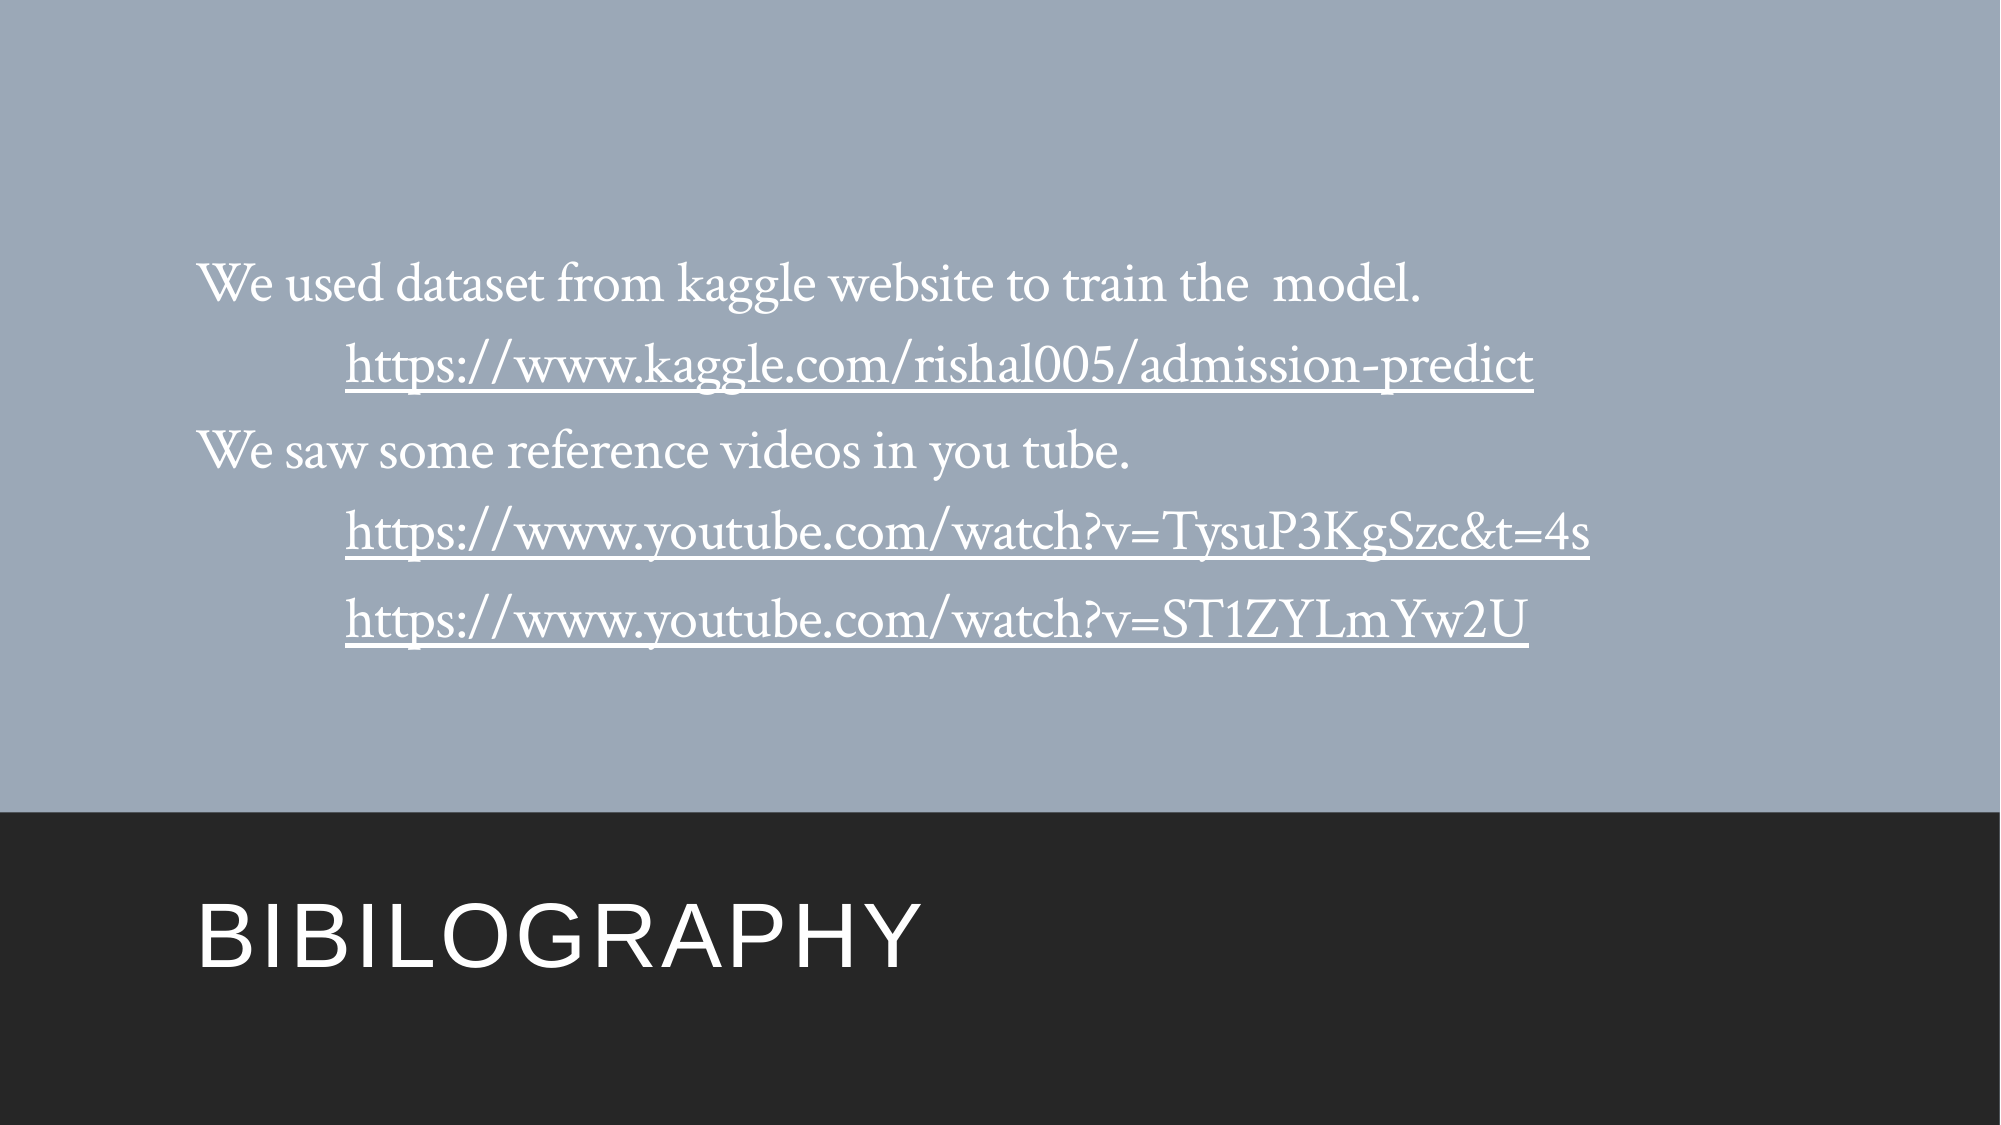

# We used dataset from kaggle website to train the  model. https://www.kaggle.com/rishal005/admission-predict We saw some reference videos in you tube. https://www.youtube.com/watch?v=TysuP3KgSzc&t=4s https://www.youtube.com/watch?v=ST1ZYLmYw2U

bibilography